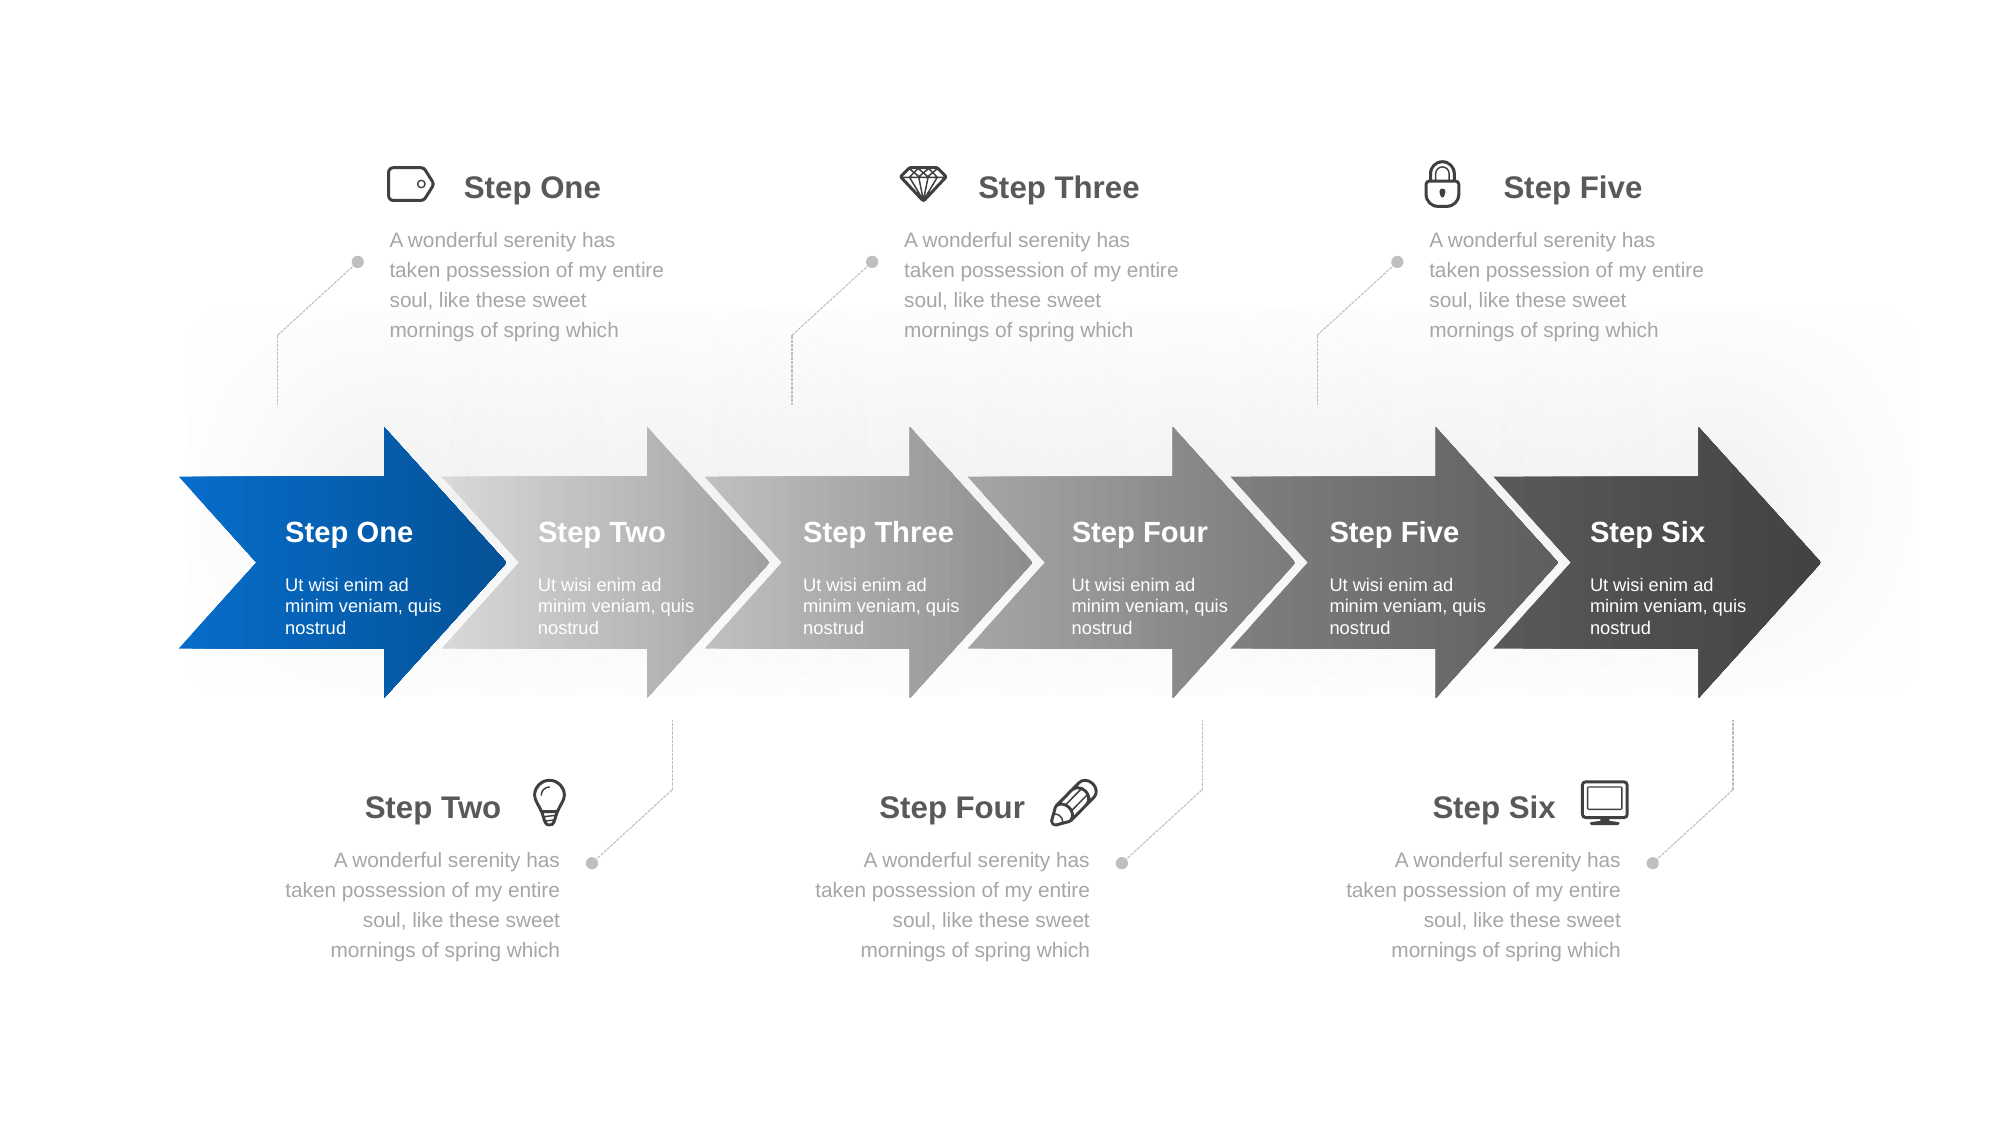

Step Five
A wonderful serenity has taken possession of my entire soul, like these sweet mornings of spring which
Step One

A wonderful serenity has taken possession of my entire soul, like these sweet mornings of spring which
Step Three

A wonderful serenity has taken possession of my entire soul, like these sweet mornings of spring which

Step One
Ut wisi enim ad minim veniam, quis nostrud

Step Two
Ut wisi enim ad minim veniam, quis nostrud

Step Three
Ut wisi enim ad minim veniam, quis nostrud

Step Four
Ut wisi enim ad minim veniam, quis nostrud

Step Five
Ut wisi enim ad minim veniam, quis nostrud

Step Six
Ut wisi enim ad minim veniam, quis nostrud

Step Two
A wonderful serenity has taken possession of my entire soul, like these sweet mornings of spring which

Step Four
A wonderful serenity has taken possession of my entire soul, like these sweet mornings of spring which
Step Six

A wonderful serenity has taken possession of my entire soul, like these sweet mornings of spring which